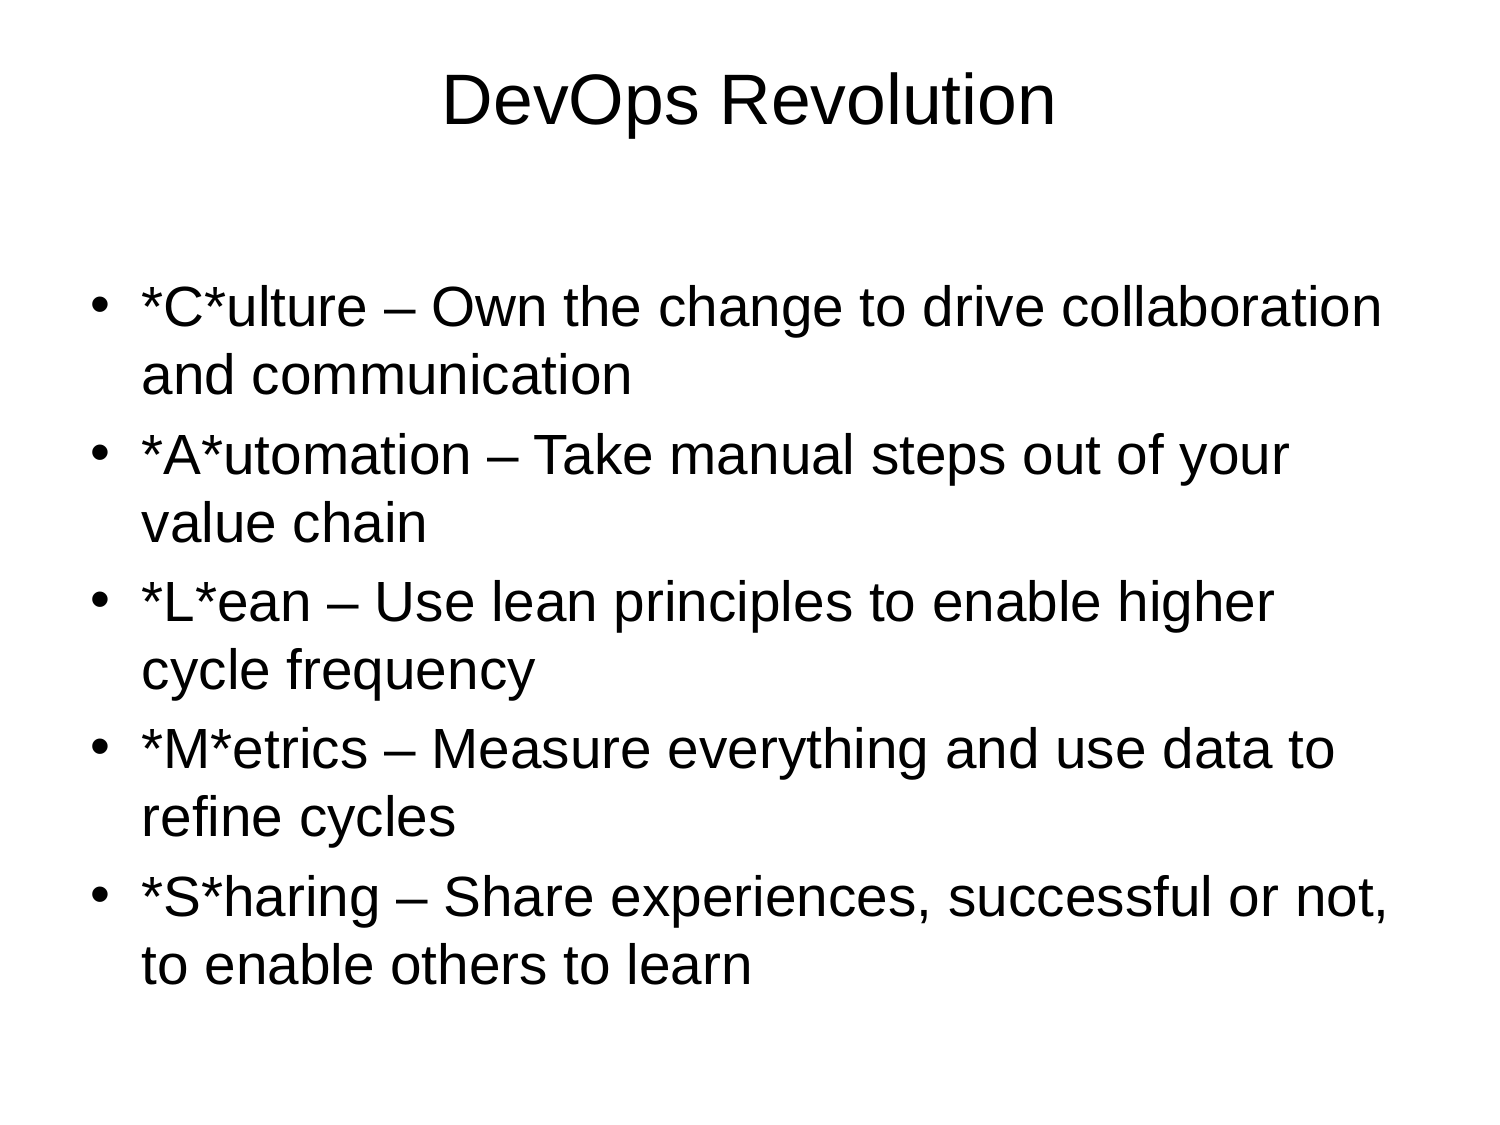

# DevOps Revolution
*C*ulture – Own the change to drive collaboration and communication
*A*utomation – Take manual steps out of your value chain
*L*ean – Use lean principles to enable higher cycle frequency
*M*etrics – Measure everything and use data to refine cycles
*S*haring – Share experiences, successful or not, to enable others to learn